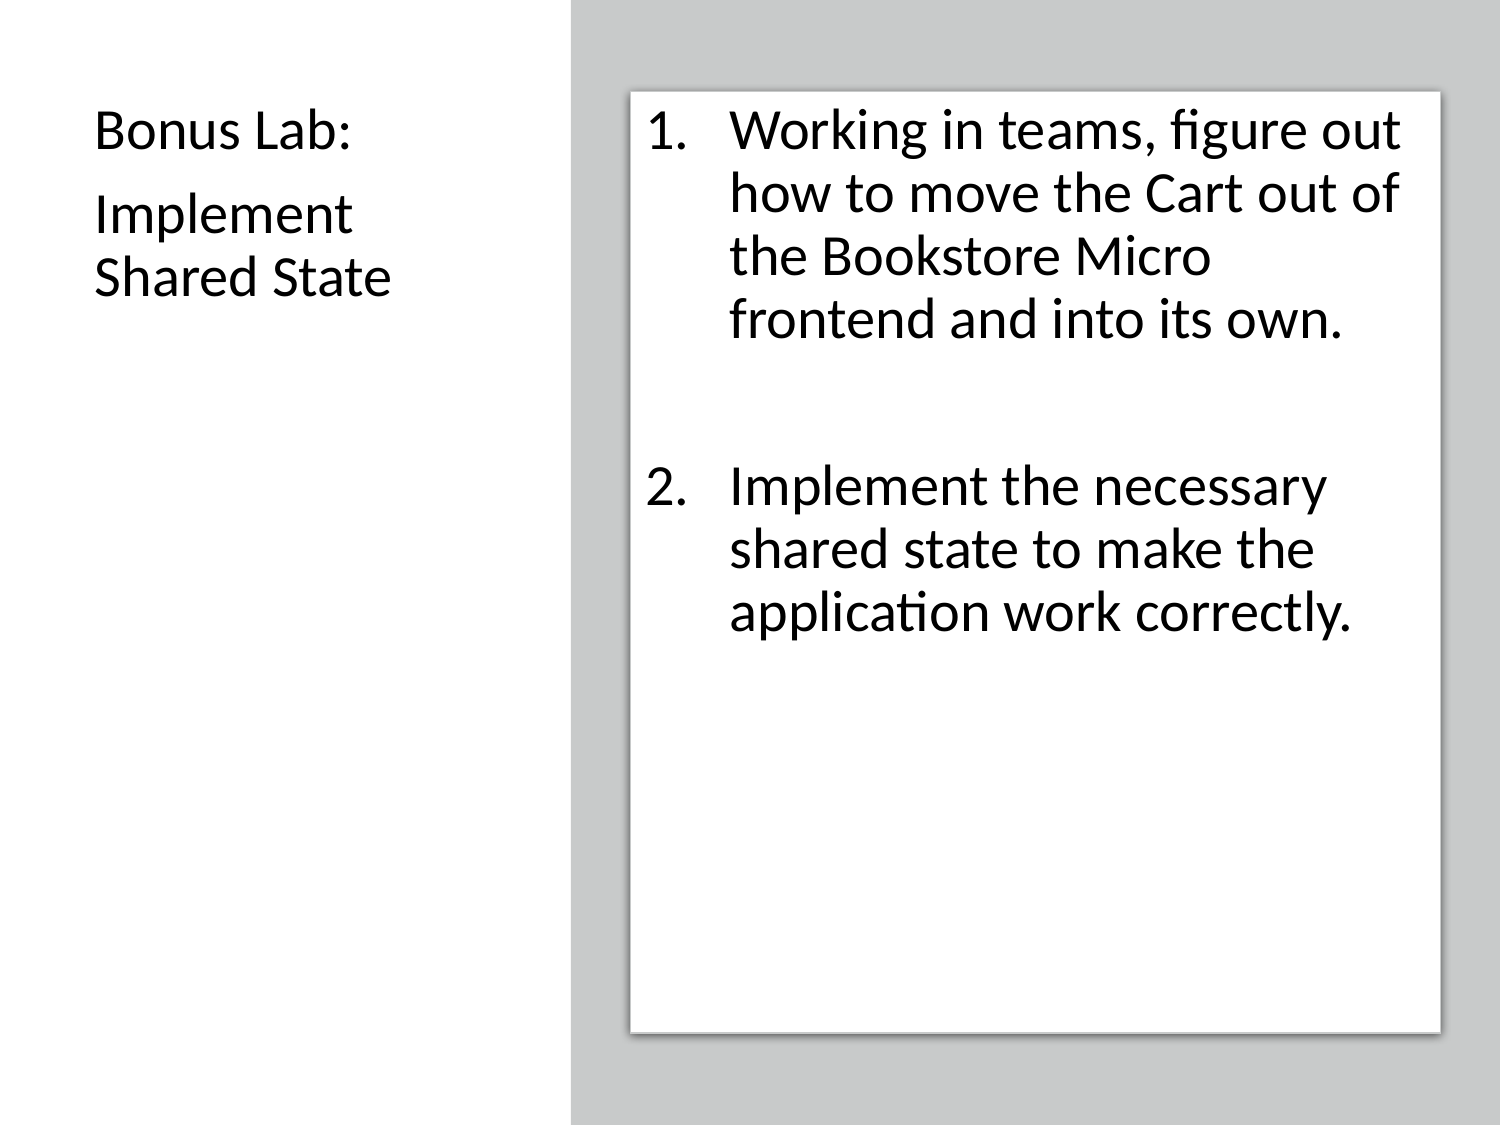

Working in teams, figure out how to move the Cart out of the Bookstore Micro frontend and into its own.

Implement the necessary shared state to make the application work correctly.
Bonus Lab:
Implement Shared State